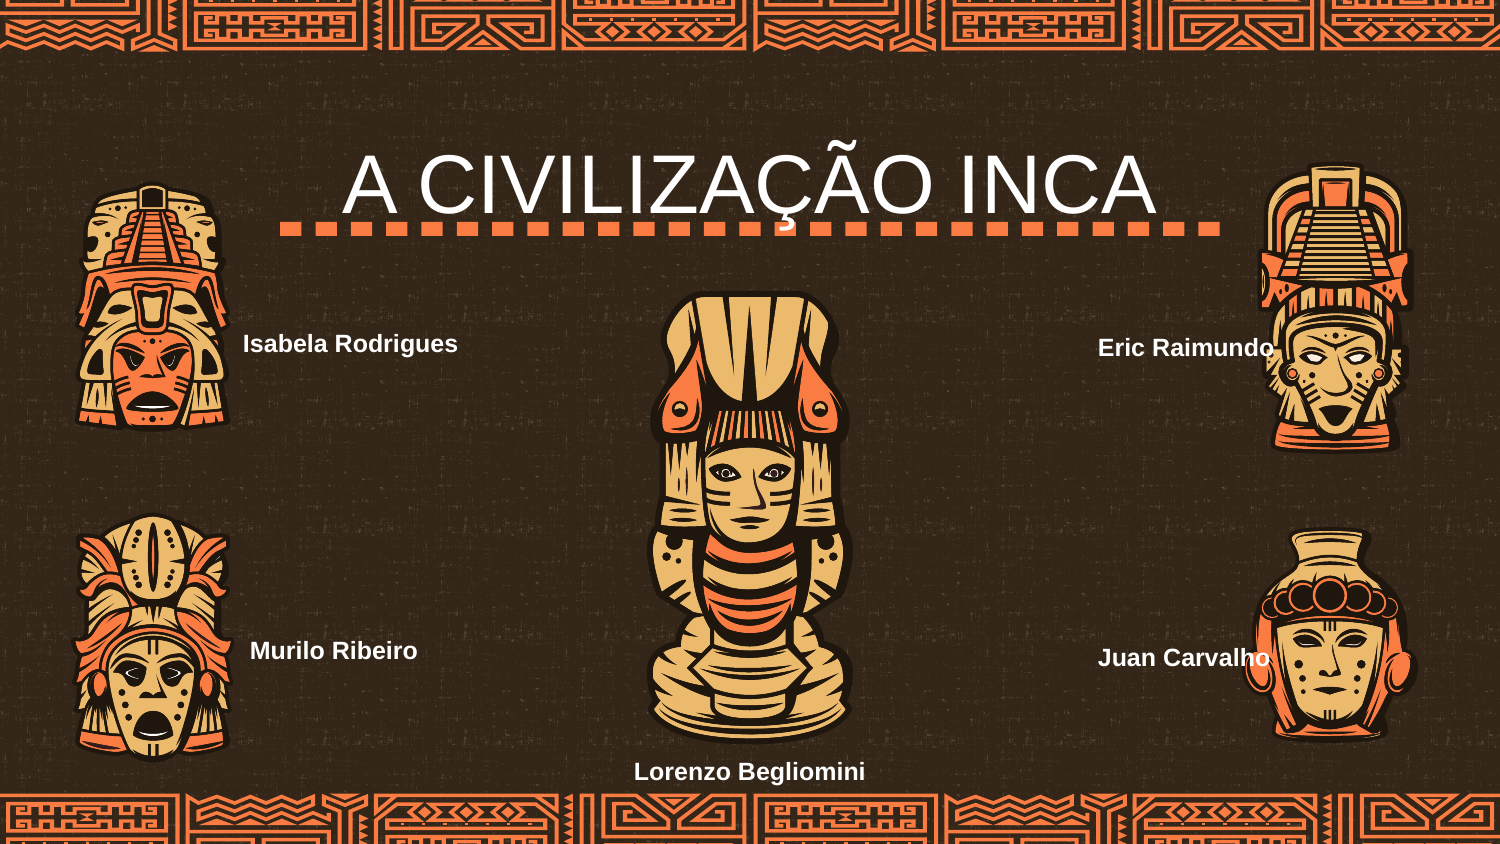

# A CIVILIZAÇÃO INCA

Isabela Rodrigues
Eric Raimundo

Murilo Ribeiro
Juan Carvalho
Lorenzo Begliomini